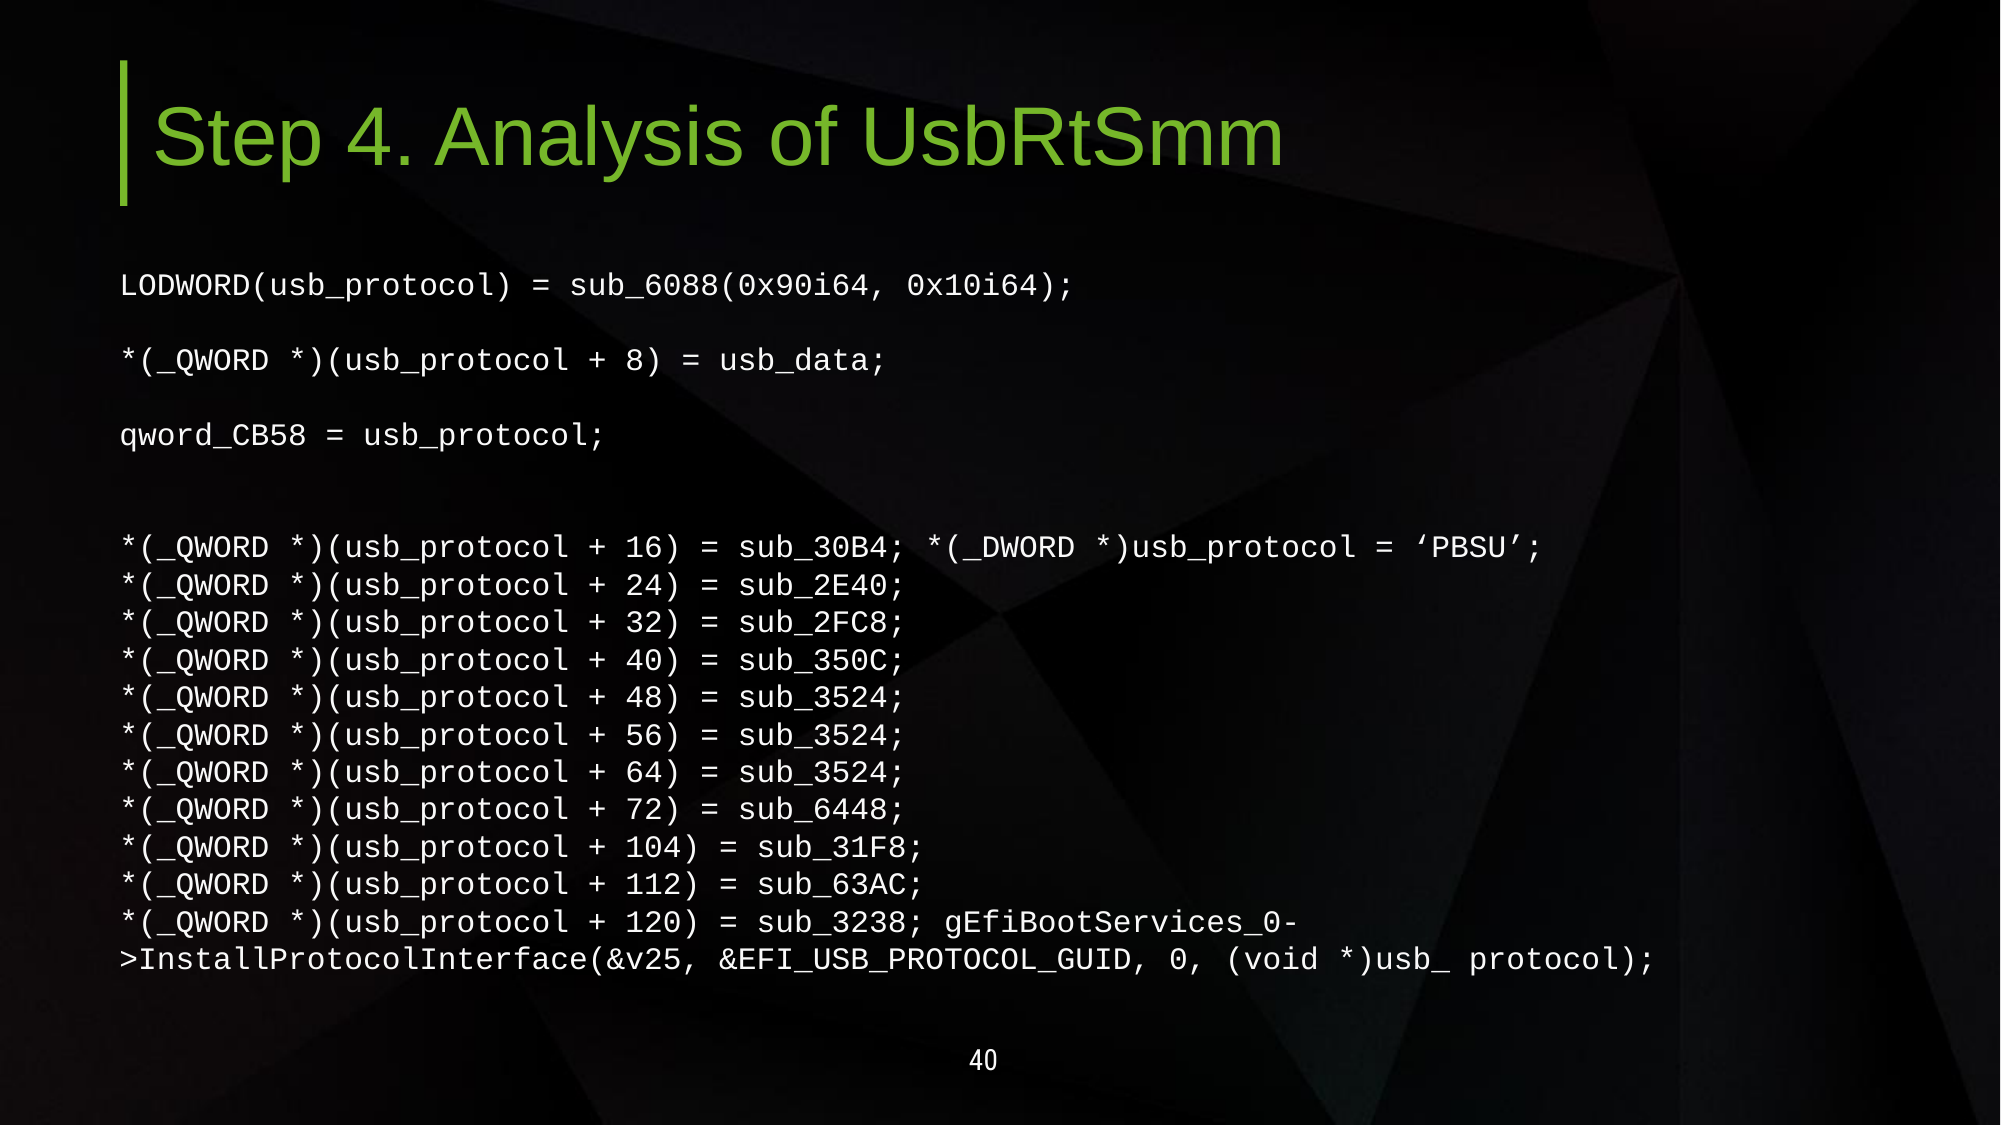

Step 4. Analysis of UsbRtSmm
LODWORD(usb_protocol) = sub_6088(0x90i64, 0x10i64);
*(_QWORD *)(usb_protocol + 8) = usb_data;
qword_CB58 = usb_protocol;

*(_QWORD *)(usb_protocol + 16) = sub_30B4; *(_DWORD *)usb_protocol = ‘PBSU’;
*(_QWORD *)(usb_protocol + 24) = sub_2E40;
*(_QWORD *)(usb_protocol + 32) = sub_2FC8;
*(_QWORD *)(usb_protocol + 40) = sub_350C;
*(_QWORD *)(usb_protocol + 48) = sub_3524;
*(_QWORD *)(usb_protocol + 56) = sub_3524;
*(_QWORD *)(usb_protocol + 64) = sub_3524;
*(_QWORD *)(usb_protocol + 72) = sub_6448;
*(_QWORD *)(usb_protocol + 104) = sub_31F8;
*(_QWORD *)(usb_protocol + 112) = sub_63AC;
*(_QWORD *)(usb_protocol + 120) = sub_3238; gEfiBootServices_0->InstallProtocolInterface(&v25, &EFI_USB_PROTOCOL_GUID, 0, (void *)usb_ protocol);